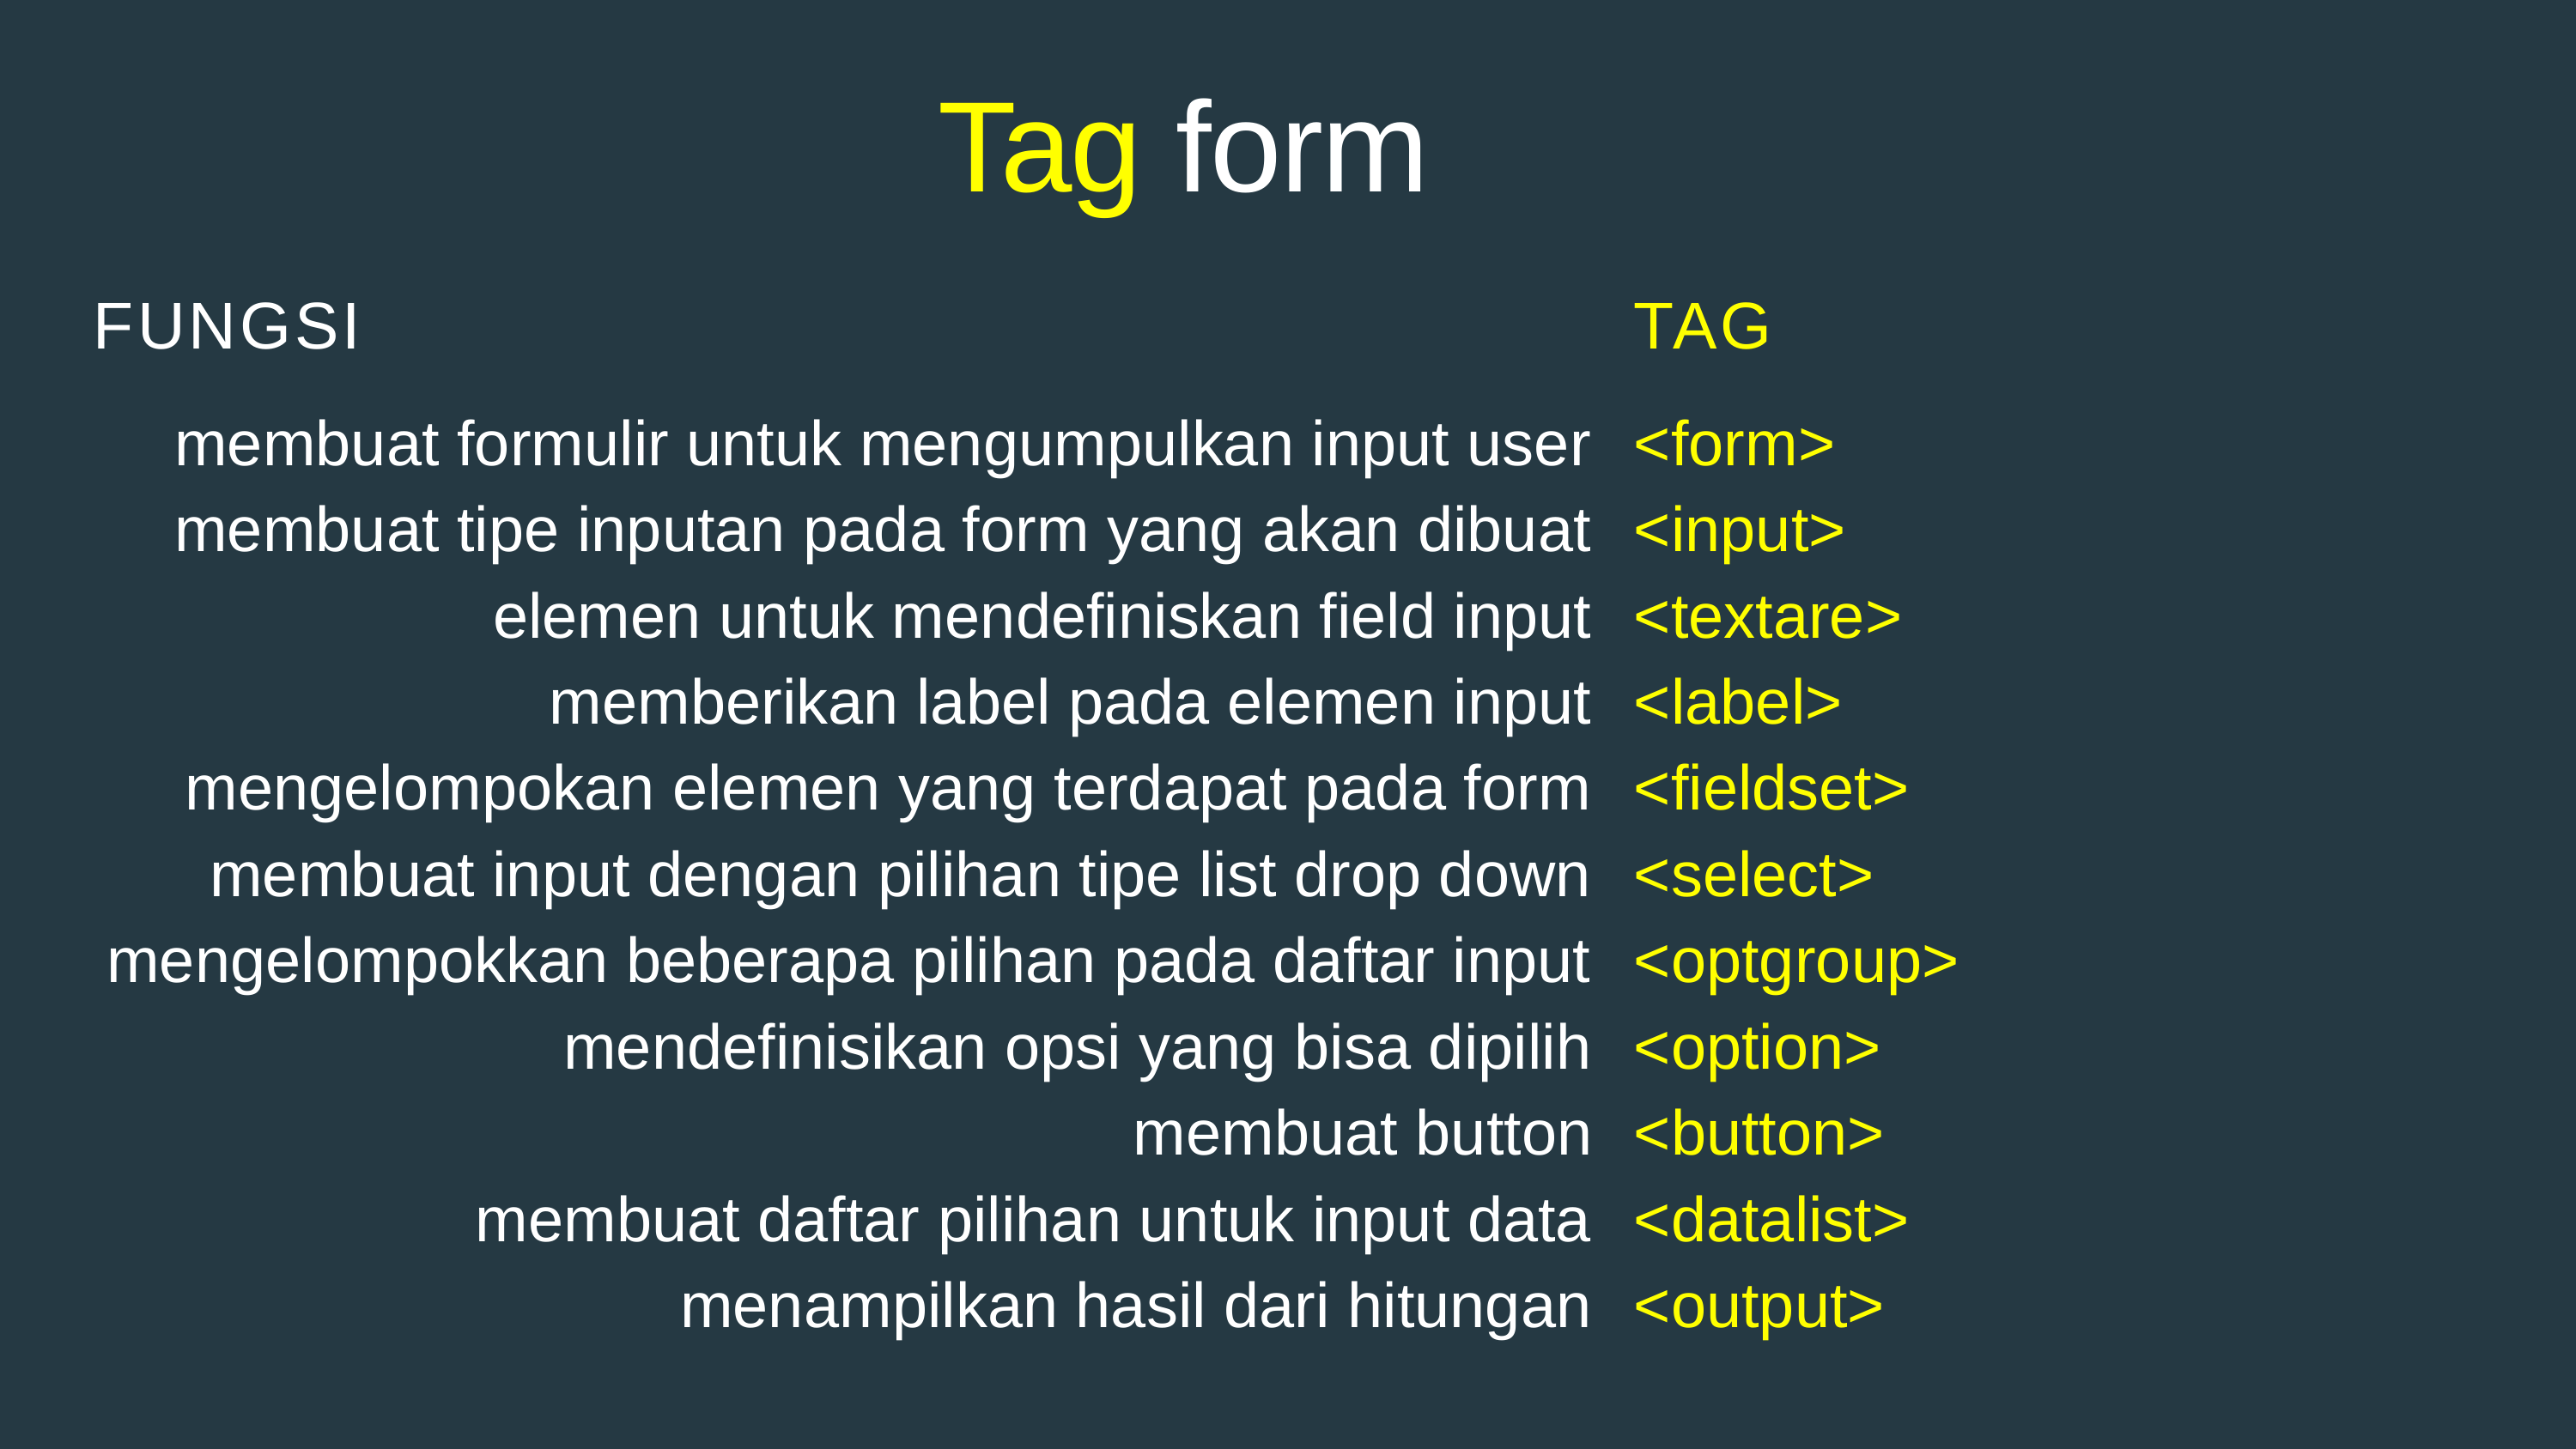

Tag form
FUNGSI
TAG
membuat formulir untuk mengumpulkan input user
membuat tipe inputan pada form yang akan dibuat
elemen untuk mendefiniskan field input
memberikan label pada elemen input
mengelompokan elemen yang terdapat pada form
membuat input dengan pilihan tipe list drop down
mengelompokkan beberapa pilihan pada daftar input
mendefinisikan opsi yang bisa dipilih
membuat button
membuat daftar pilihan untuk input data
menampilkan hasil dari hitungan
<form>
<input>
<textare>
<label>
<fieldset>
<select>
<optgroup>
<option>
<button>
<datalist>
<output>